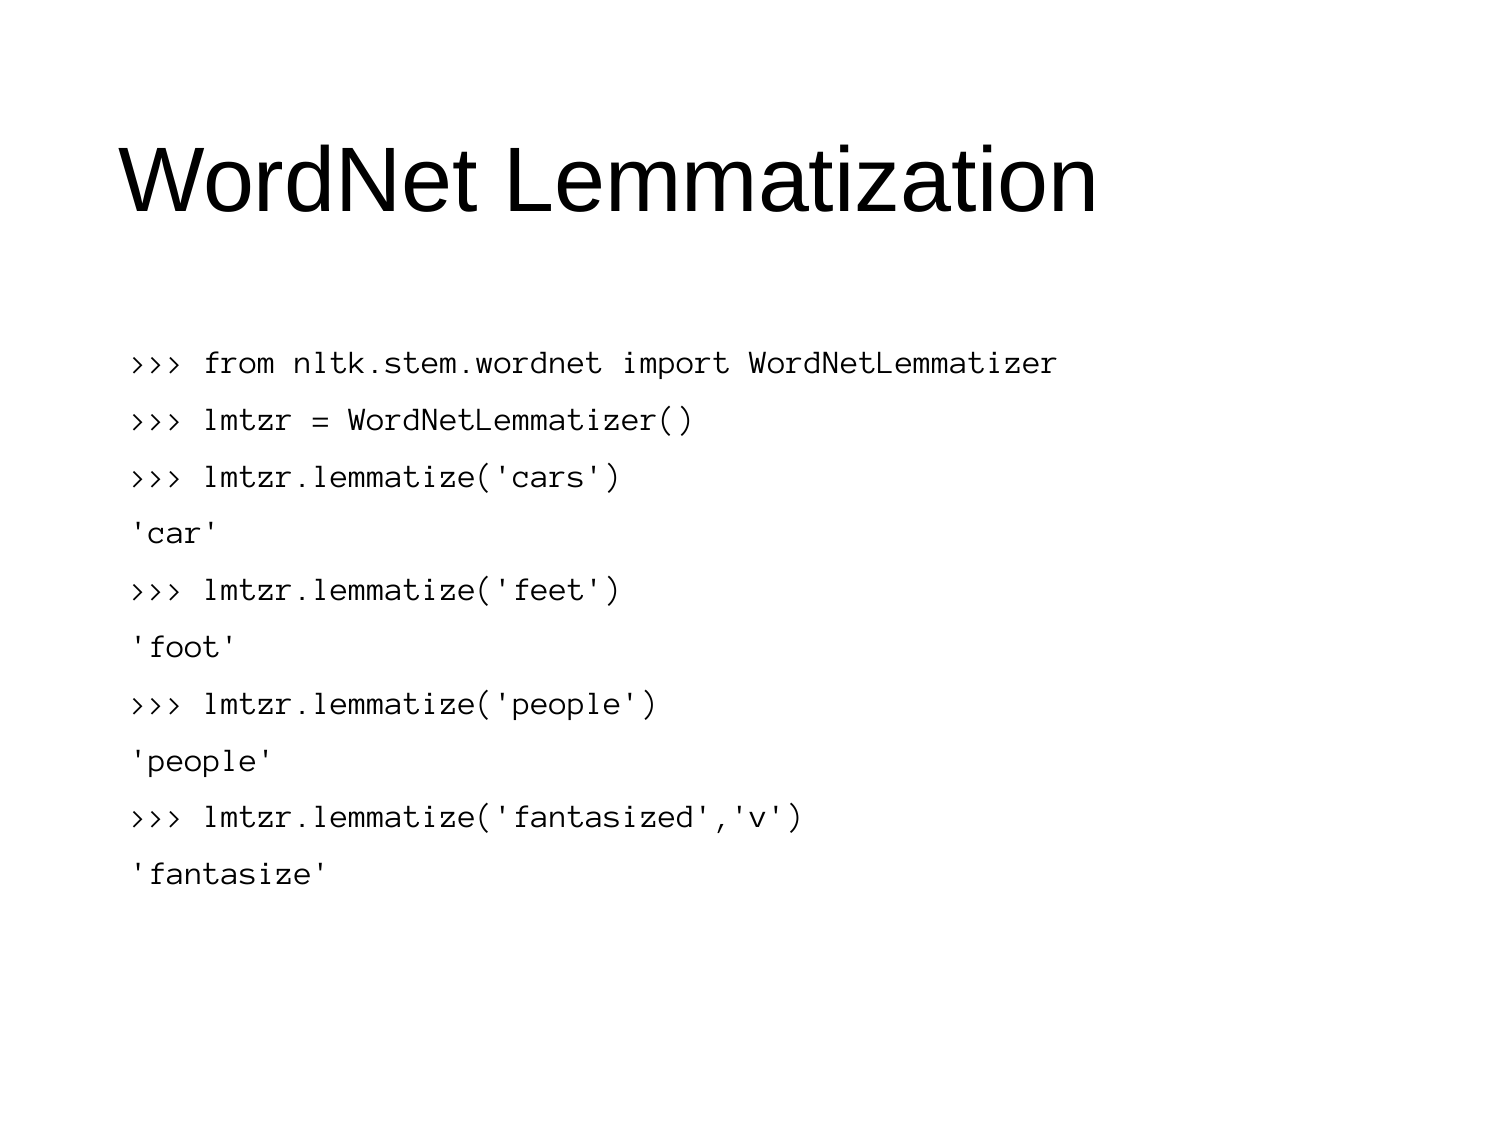

# WordNet Lemmatization
>>> from nltk.stem.wordnet import WordNetLemmatizer
>>> lmtzr = WordNetLemmatizer()
>>> lmtzr.lemmatize('cars')
'car'
>>> lmtzr.lemmatize('feet')
'foot'
>>> lmtzr.lemmatize('people')
'people'
>>> lmtzr.lemmatize('fantasized','v')
'fantasize'